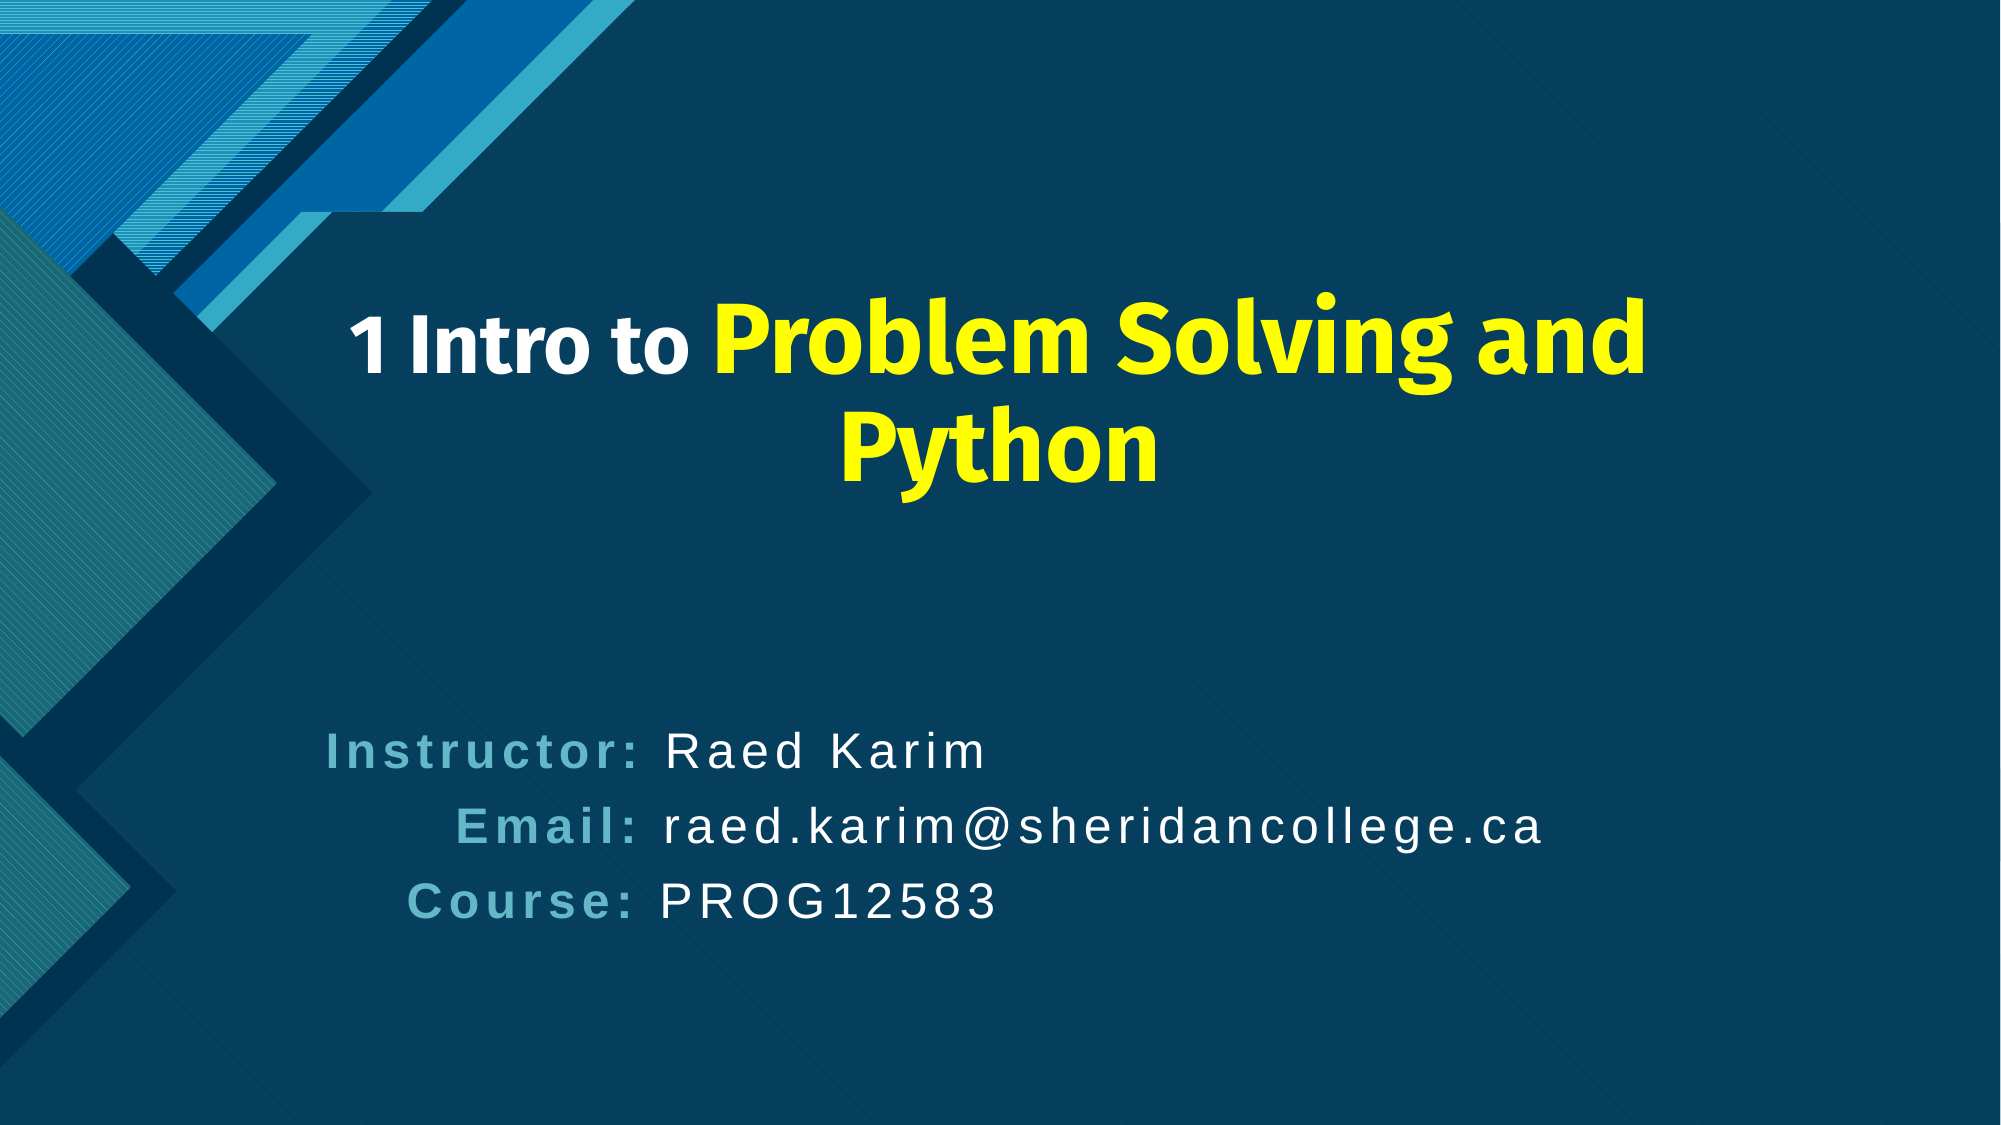

# 1 Intro to Problem Solving and Python
    Instructor: Raed Karim
	   Email: raed.karim@sheridancollege.ca
        Course: PROG12583